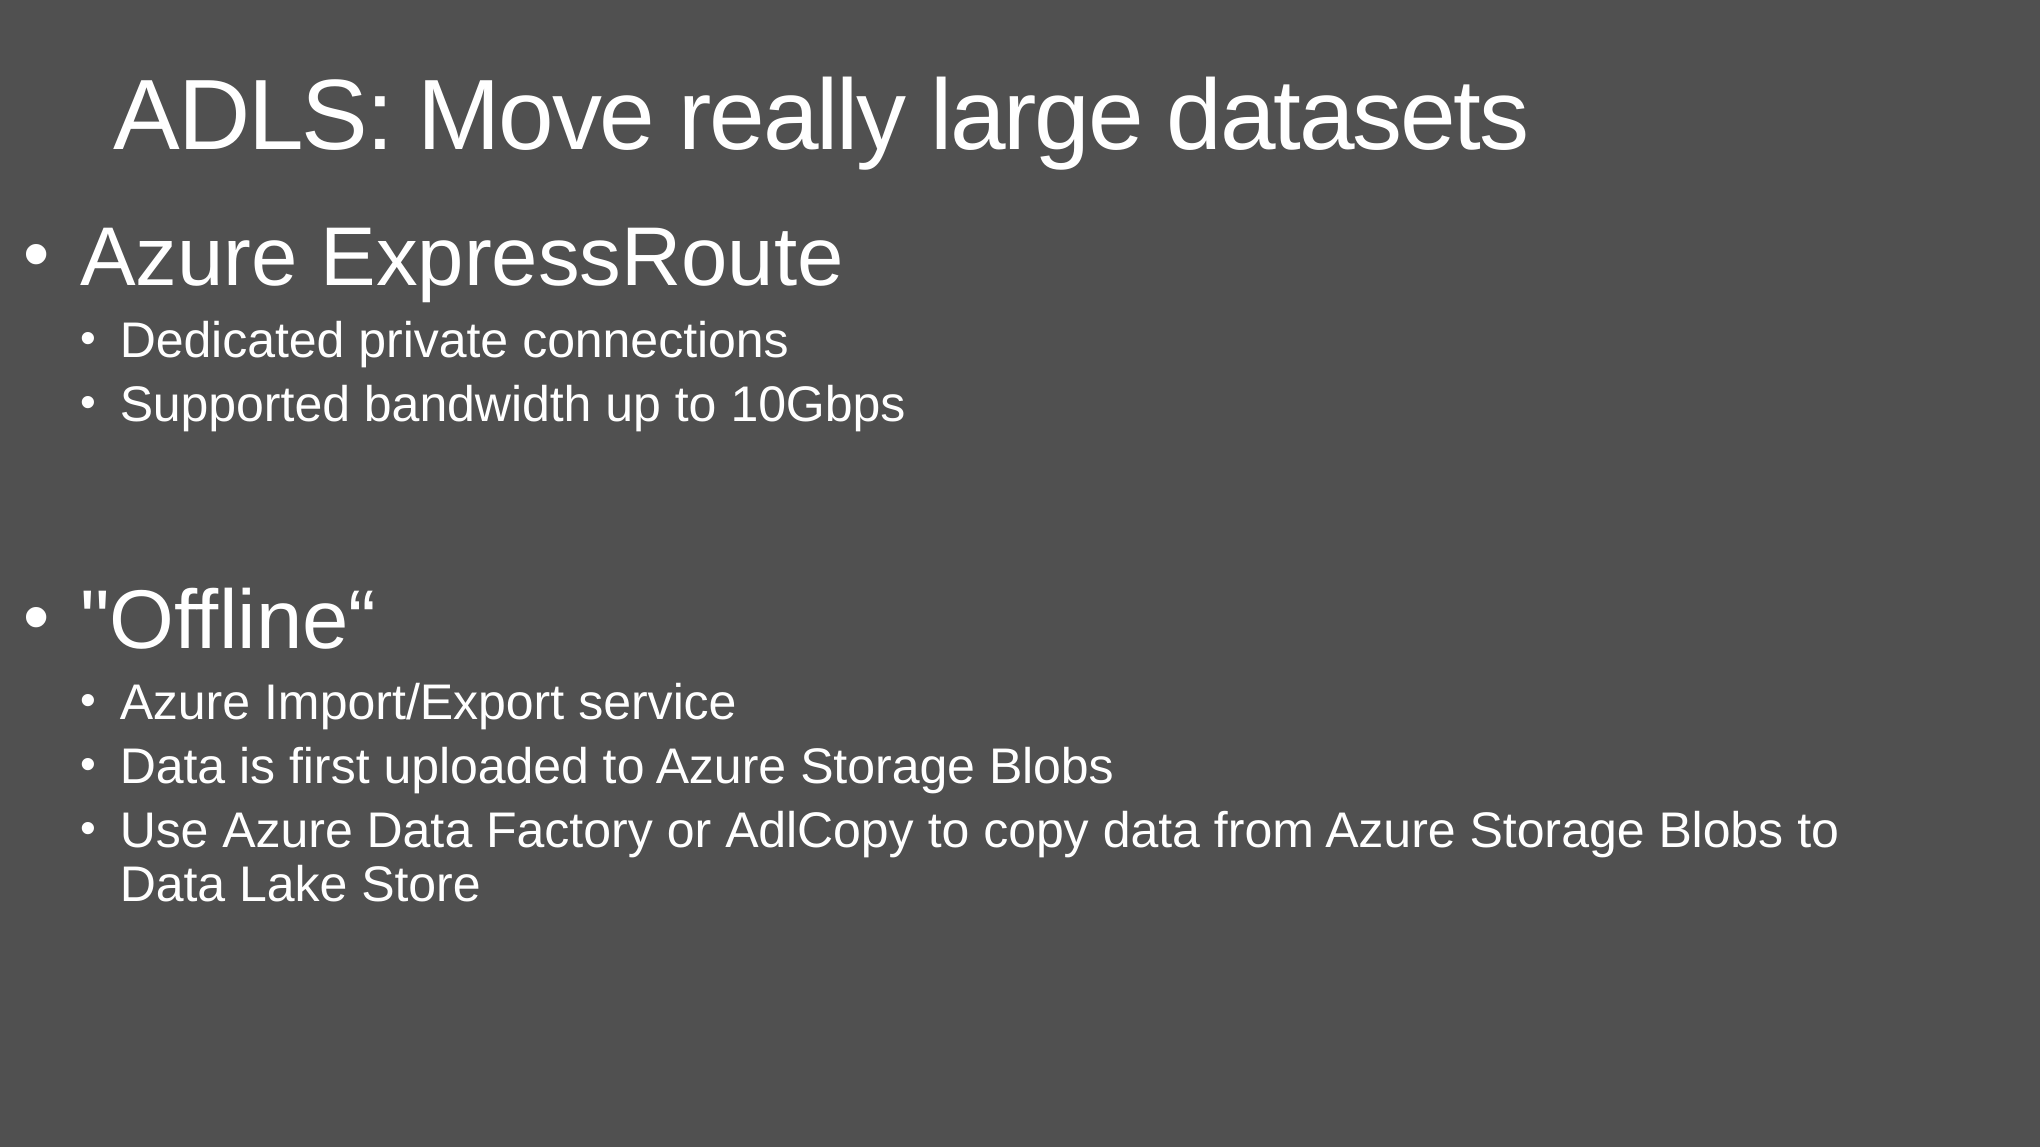

ADLS: Move really large datasets
Azure ExpressRoute
Dedicated private connections
Supported bandwidth up to 10Gbps

"Offline“
Azure Import/Export service
Data is first uploaded to Azure Storage Blobs
Use Azure Data Factory or AdlCopy to copy data from Azure Storage Blobs to Data Lake Store